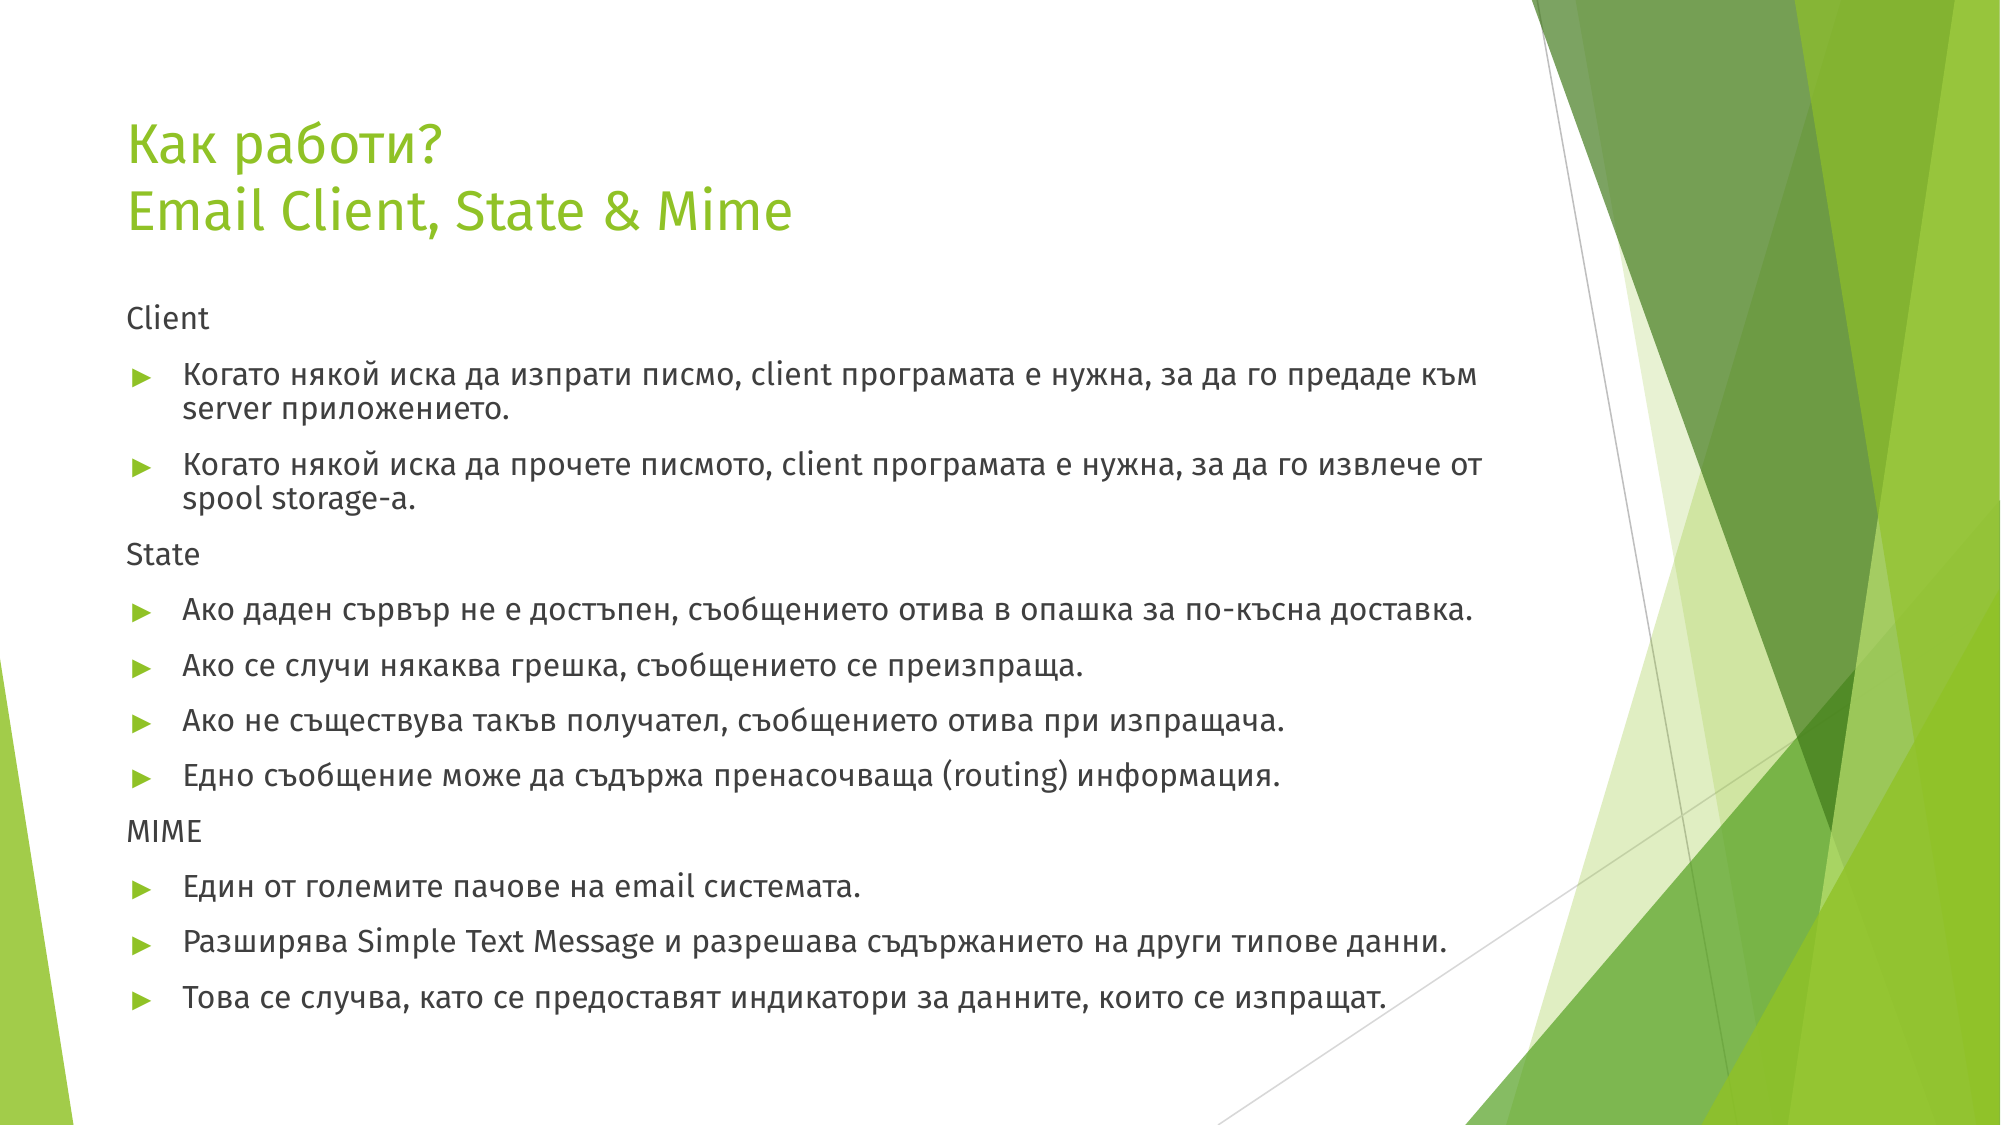

# Как работи? Email Client, State & Mime
Client
Когато някой иска да изпрати писмо, client програмата е нужна, за да го предаде към server приложението.
Когато някой иска да прочете писмото, client програмата е нужна, за да го извлече от spool storage-a.
State
Ако даден сървър не е достъпен, съобщението отива в опашка за по-късна доставка.
Ако се случи някаква грешка, съобщението се преизпраща.
Ако не съществува такъв получател, съобщението отива при изпращача.
Едно съобщение може да съдържа пренасочваща (routing) информация.
MIME
Един от големите пачове на email системата.
Разширява Simple Text Message и разрешава съдържанието на други типове данни.
Това се случва, като се предоставят индикатори за данните, които се изпращат.